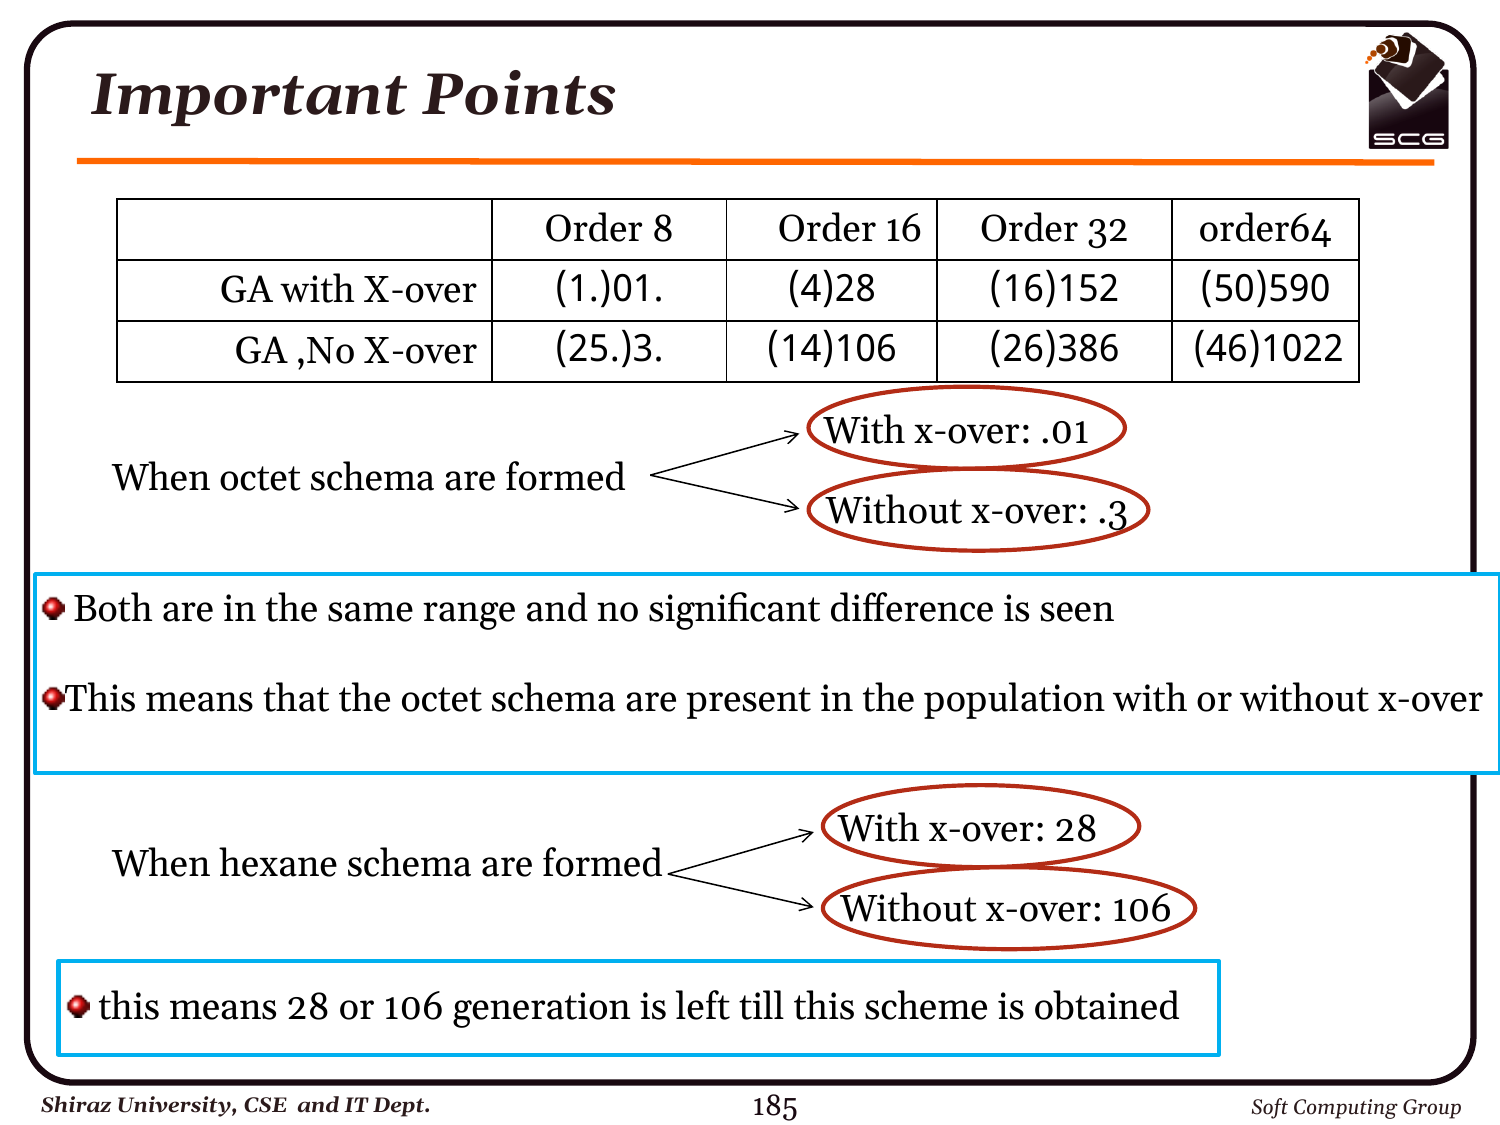

# Important Points
|  | Order 8 | Order 16 | Order 32 | order64 |
| --- | --- | --- | --- | --- |
| GA with X-over | .01(.1) | 28(4) | 152(16) | 590(50) |
| GA ,No X-over | .3(.25) | 106(14) | 386(26) | 1022(46) |

With x-over: .01
When octet schema are formed

Without x-over: .3

 Both are in the same range and no significant difference is seen

This means that the octet schema are present in the population with or without x-over

With x-over: 28
When hexane schema are formed

Without x-over: 106

 this means 28 or 106 generation is left till this scheme is obtained

185